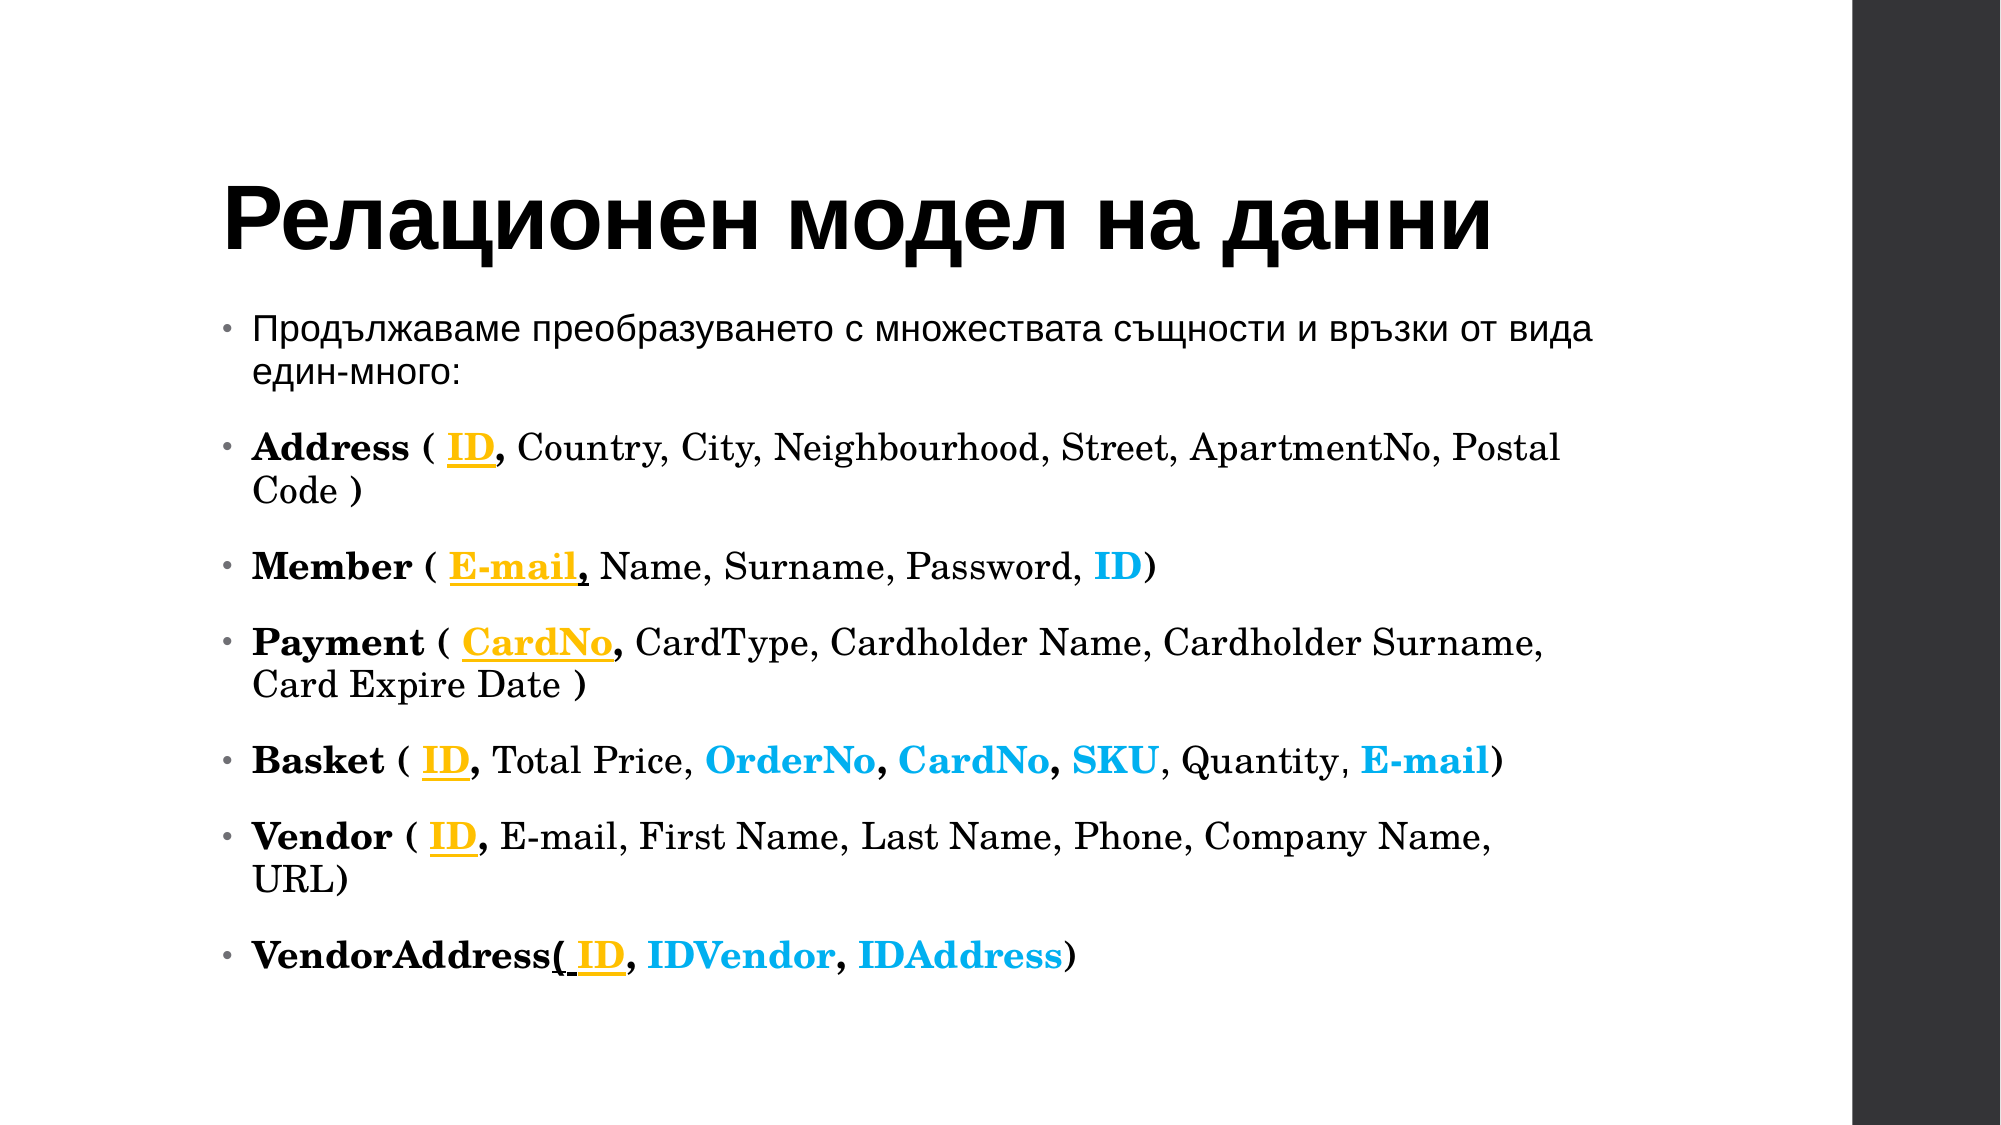

# Релационен модел на данни
Продължаваме преобразуването с множествата същности и връзки от вида един-много:
Address ( ID, Country, City, Neighbourhood, Street, ApartmentNo, Postal Code )
Member ( E-mail, Name, Surname, Password, ID)
Payment ( CardNo, CardType, Cardholder Name, Cardholder Surname, Card Expire Date )
Basket ( ID, Total Price, OrderNo, CardNo, SKU, Quantity, E-mail)
Vendor ( ID, E-mail, First Name, Last Name, Phone, Company Name, URL)
VendorAddress( ID, IDVendor, IDAddress)